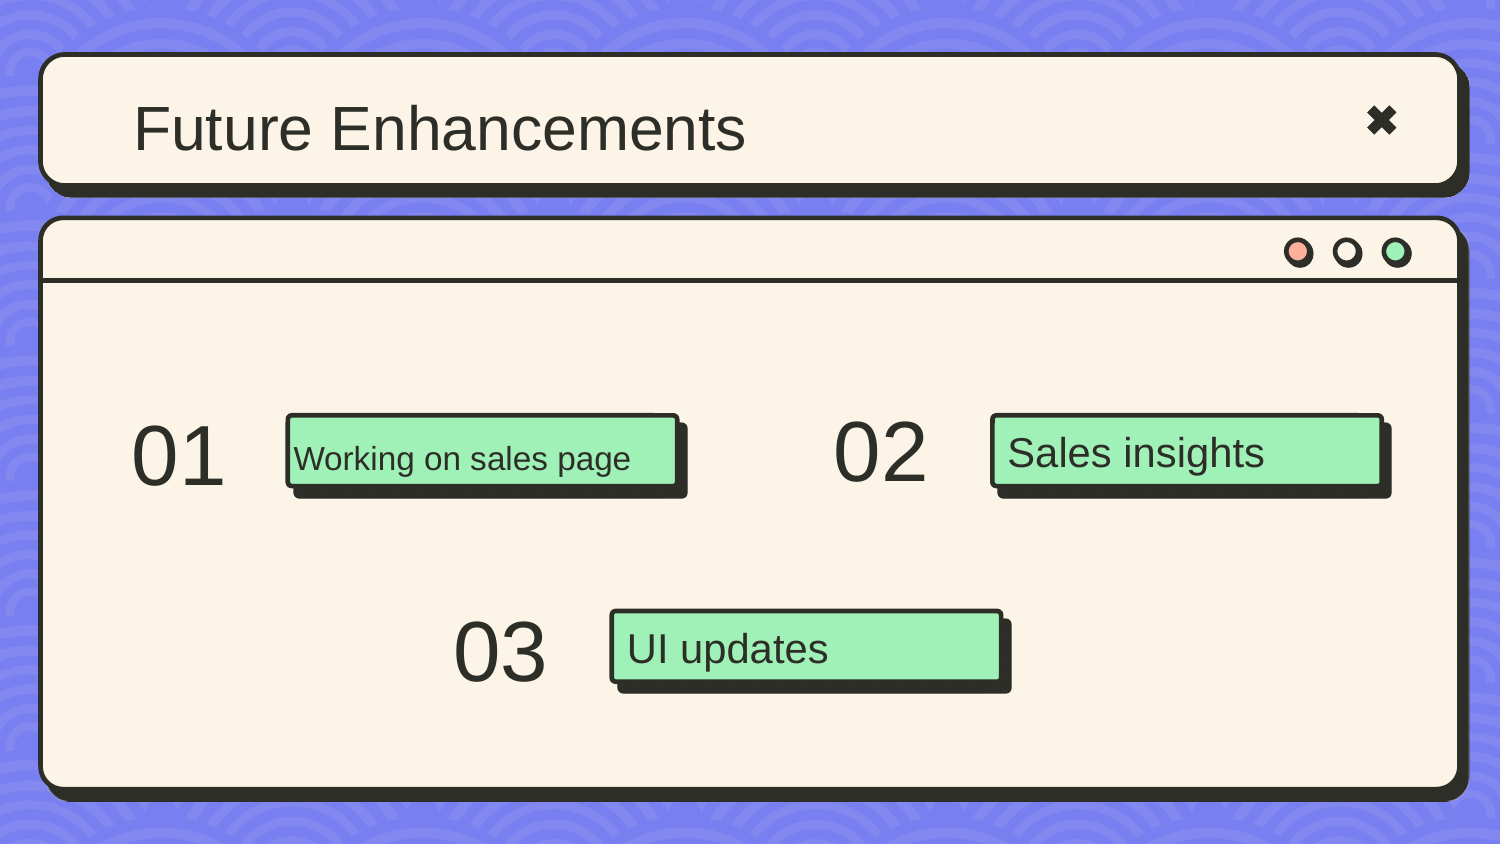

# Future Enhancements
02
01
Working on sales page

Sales insights
03

UI updates